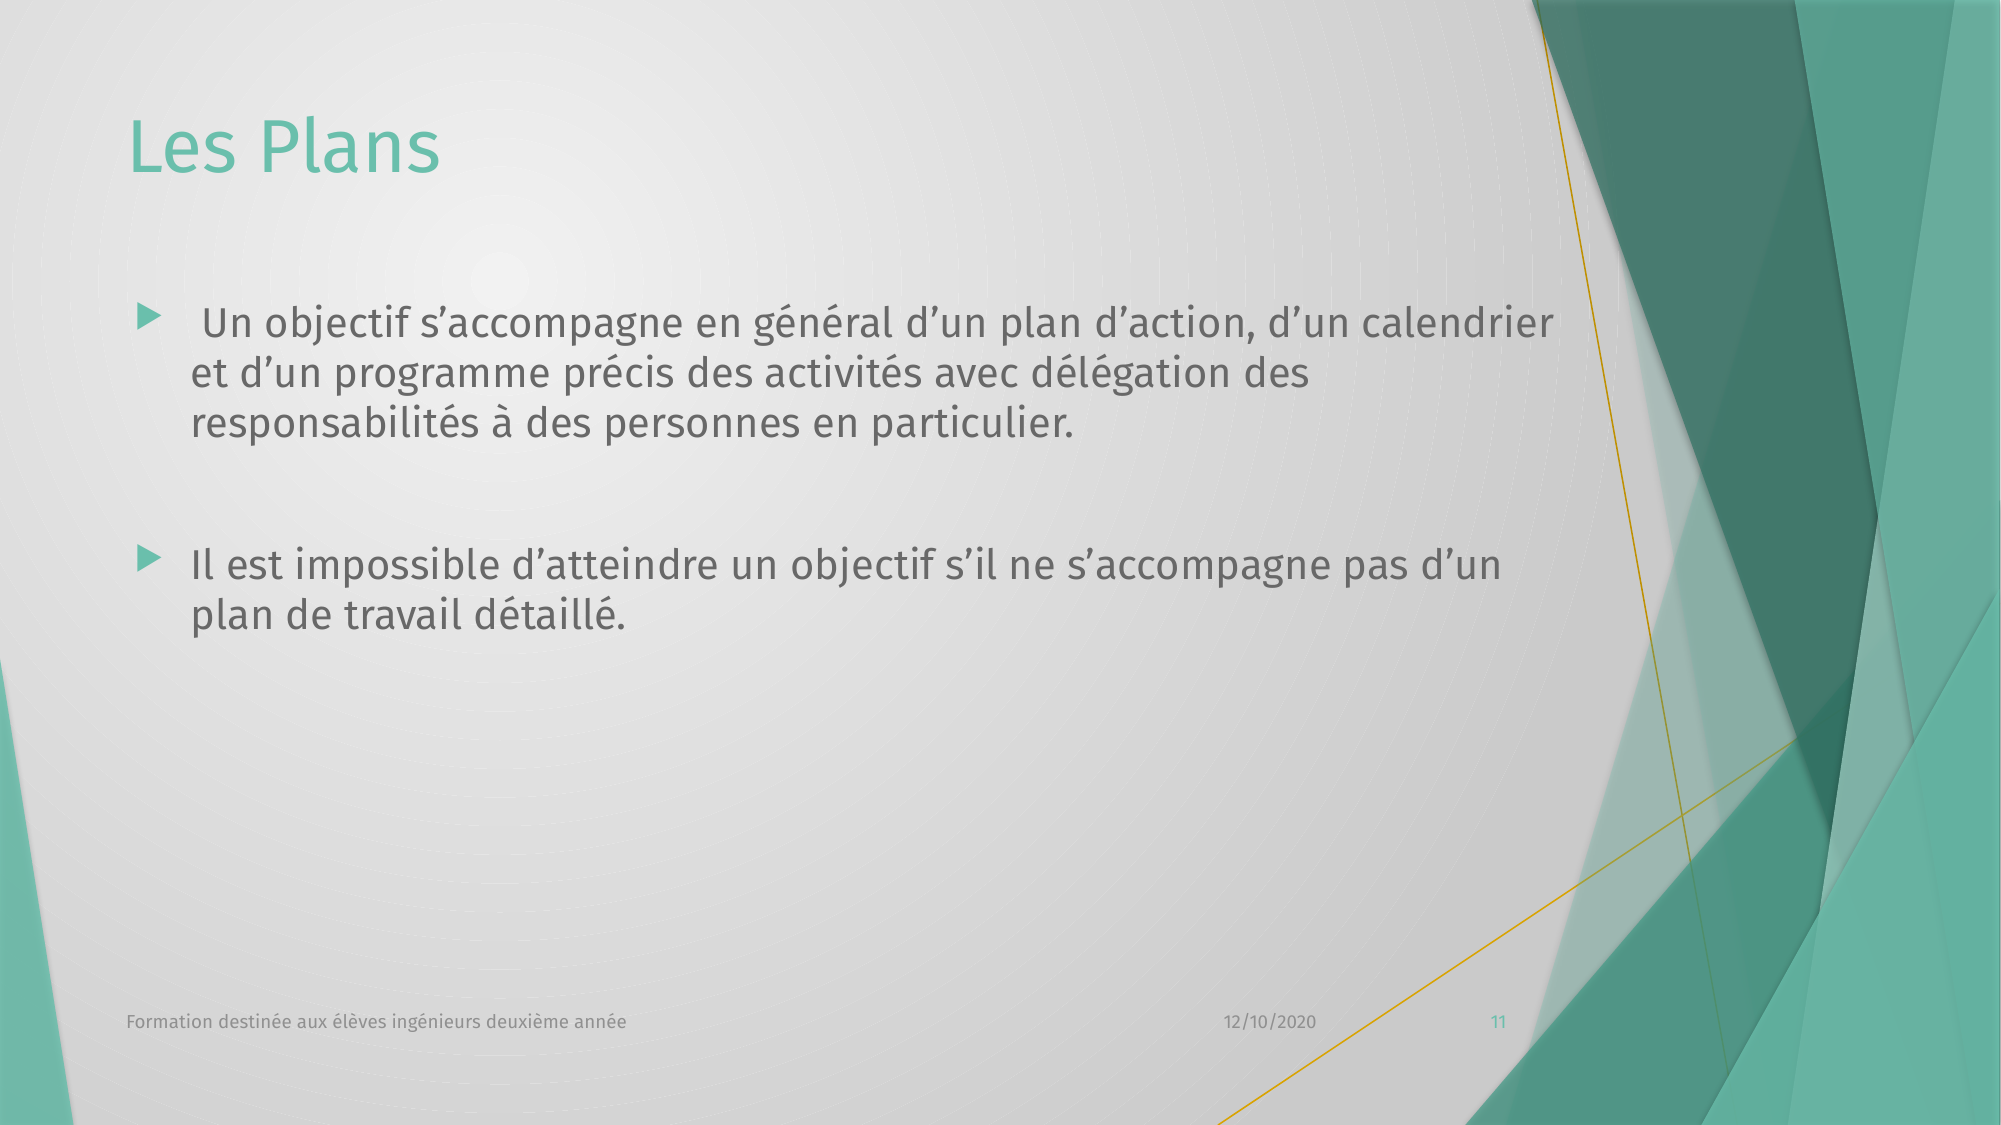

# Les Plans
 Un objectif s’accompagne en général d’un plan d’action, d’un calendrier et d’un programme précis des activités avec délégation des responsabilités à des personnes en particulier.

Il est impossible d’atteindre un objectif s’il ne s’accompagne pas d’un plan de travail détaillé.
Formation destinée aux élèves ingénieurs deuxième année
12/10/2020
11